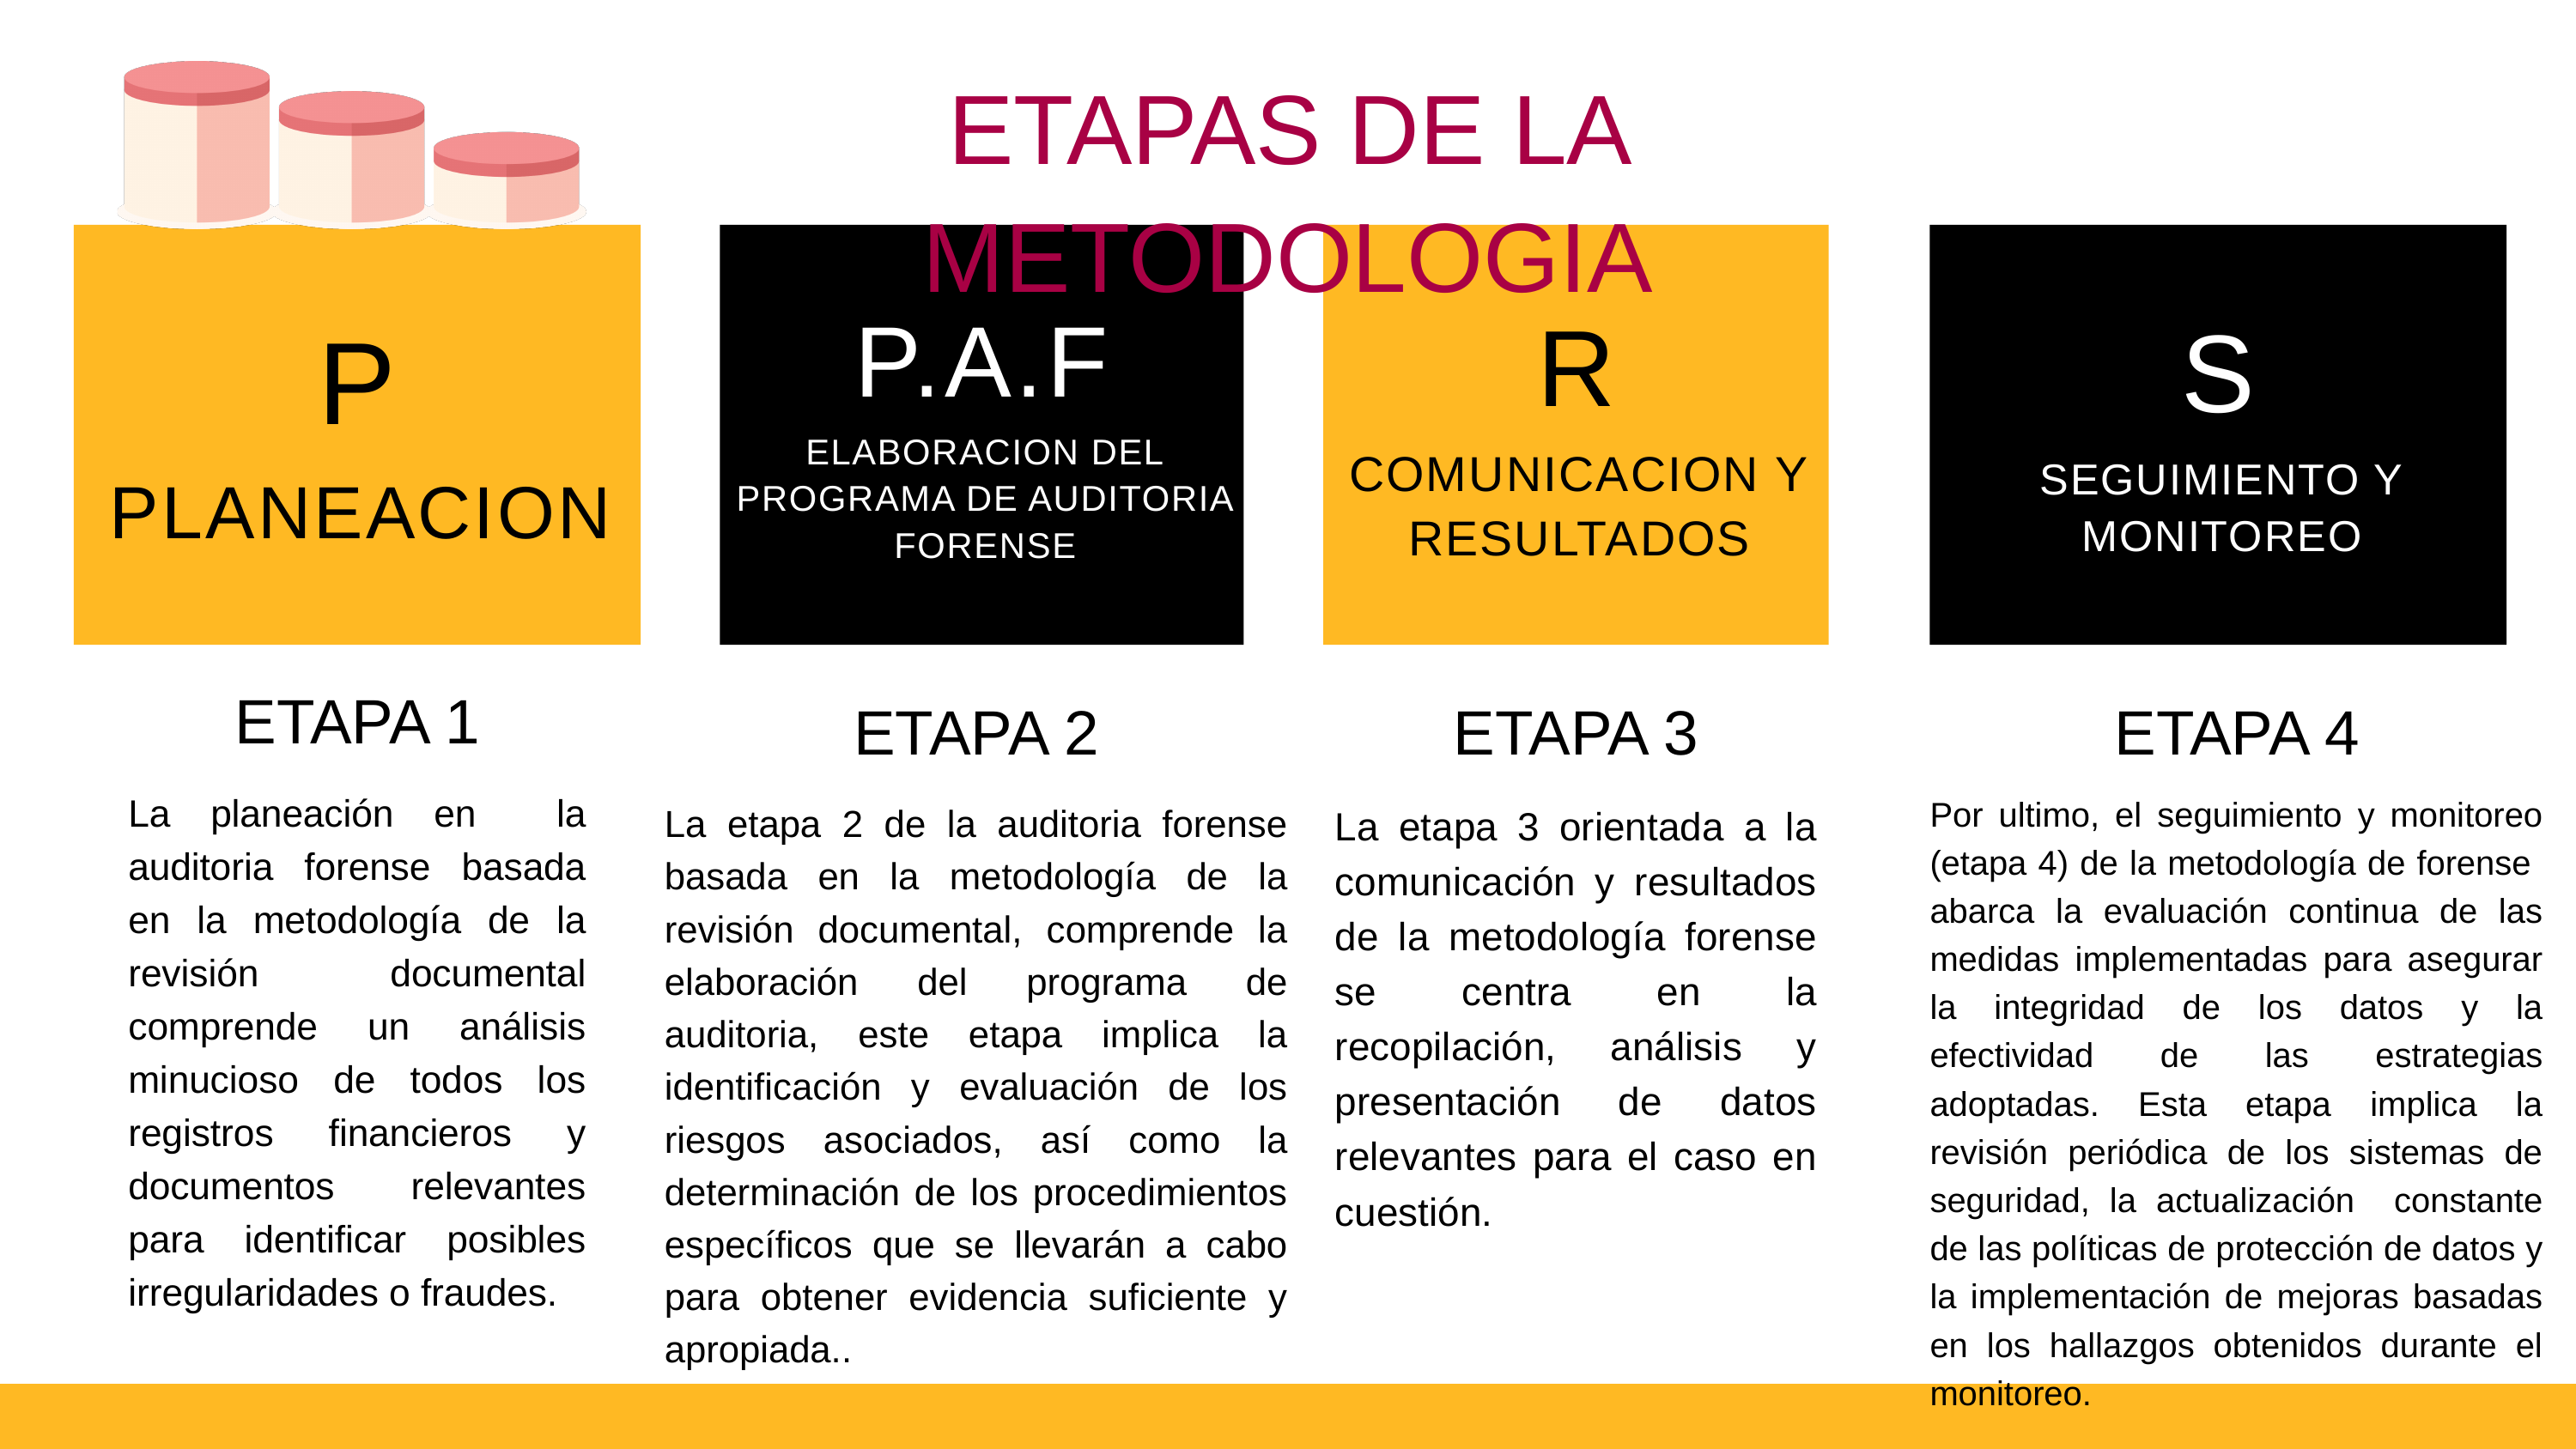

ETAPAS DE LA METODOLOGIA

P
PLANEACION

P.A.F
ELABORACION DEL PROGRAMA DE AUDITORIA FORENSE

R
COMUNICACION Y RESULTADOS

S
SEGUIMIENTO Y MONITOREO
ETAPA 1
La planeación en  la auditoria forense basada en la metodología de la revisión documental comprende un análisis minucioso de todos los registros financieros y documentos relevantes para identificar posibles irregularidades o fraudes.
ETAPA 2
La etapa 2 de la auditoria forense basada en la metodología de la revisión documental, comprende la elaboración del programa de auditoria, este etapa implica la identificación y evaluación de los riesgos asociados, así como la determinación de los procedimientos específicos que se llevarán a cabo para obtener evidencia suficiente y apropiada..
ETAPA 3
La etapa 3 orientada a la comunicación y resultados de la metodología forense se centra en la recopilación, análisis y presentación de datos relevantes para el caso en cuestión.
ETAPA 4
Por ultimo, el seguimiento y monitoreo (etapa 4) de la metodología de forense  abarca la evaluación continua de las medidas implementadas para asegurar la integridad de los datos y la efectividad de las estrategias adoptadas. Esta etapa implica la revisión periódica de los sistemas de seguridad, la actualización  constante de las políticas de protección de datos y la implementación de mejoras basadas en los hallazgos obtenidos durante el monitoreo.